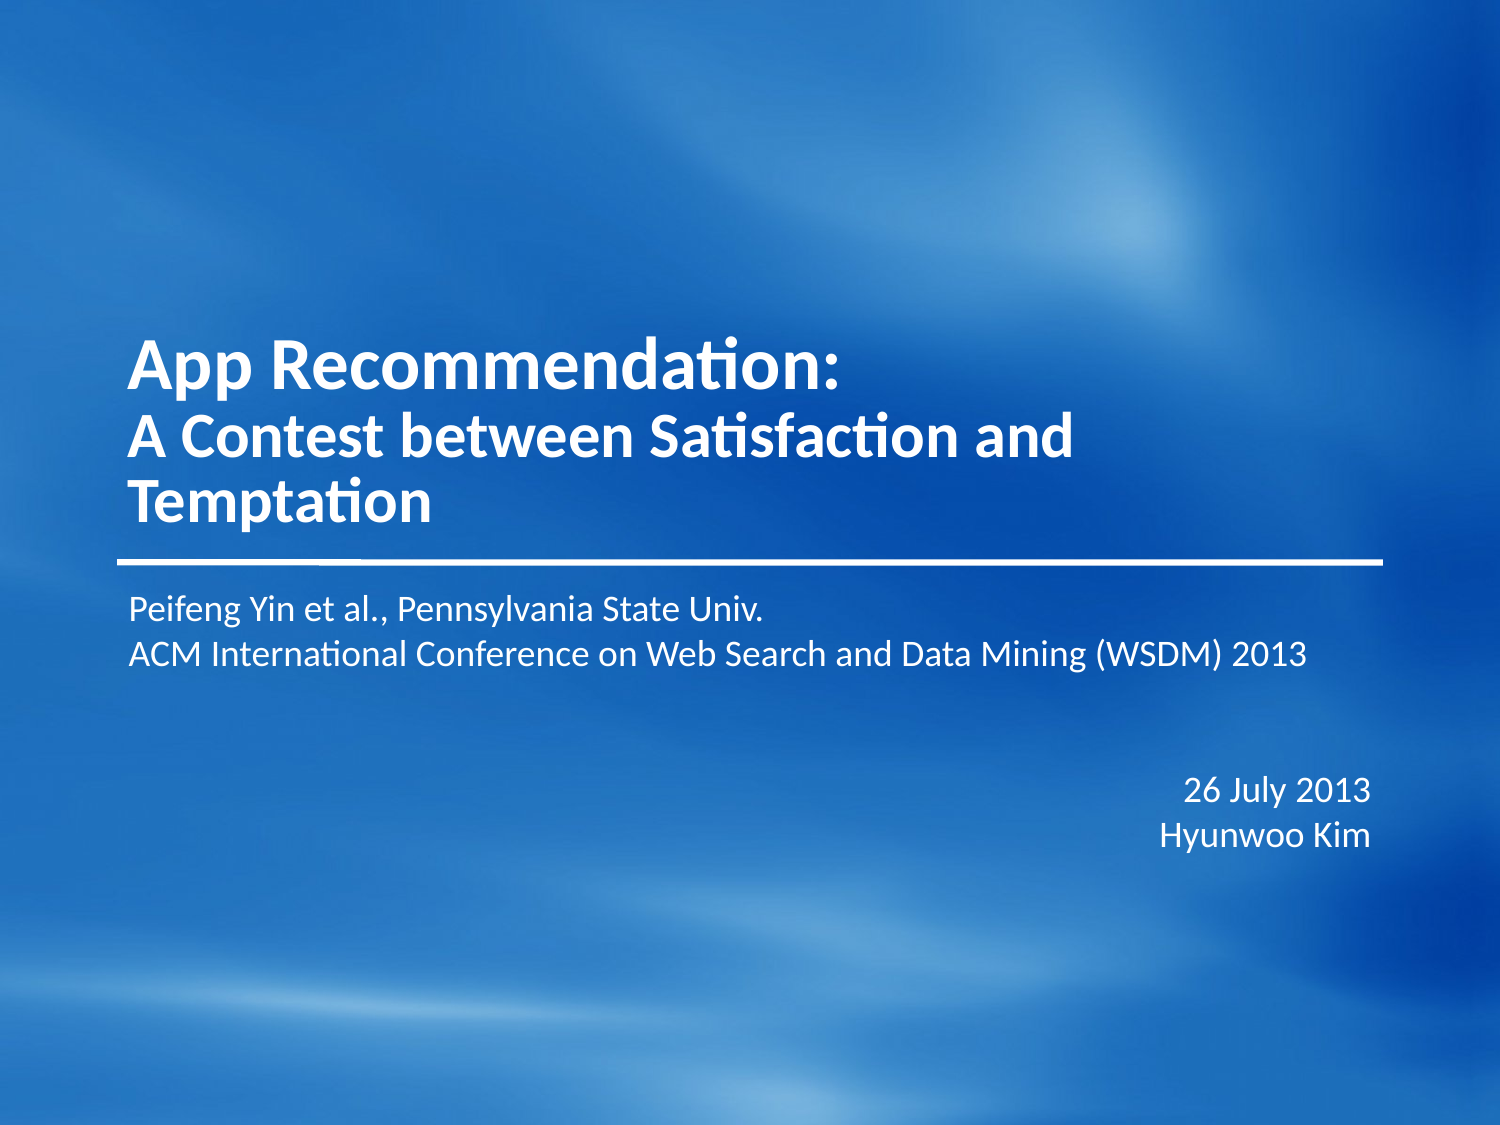

# App Recommendation: A Contest between Satisfaction and Temptation
Peifeng Yin et al., Pennsylvania State Univ.
ACM International Conference on Web Search and Data Mining (WSDM) 2013

26 July 2013
Hyunwoo Kim